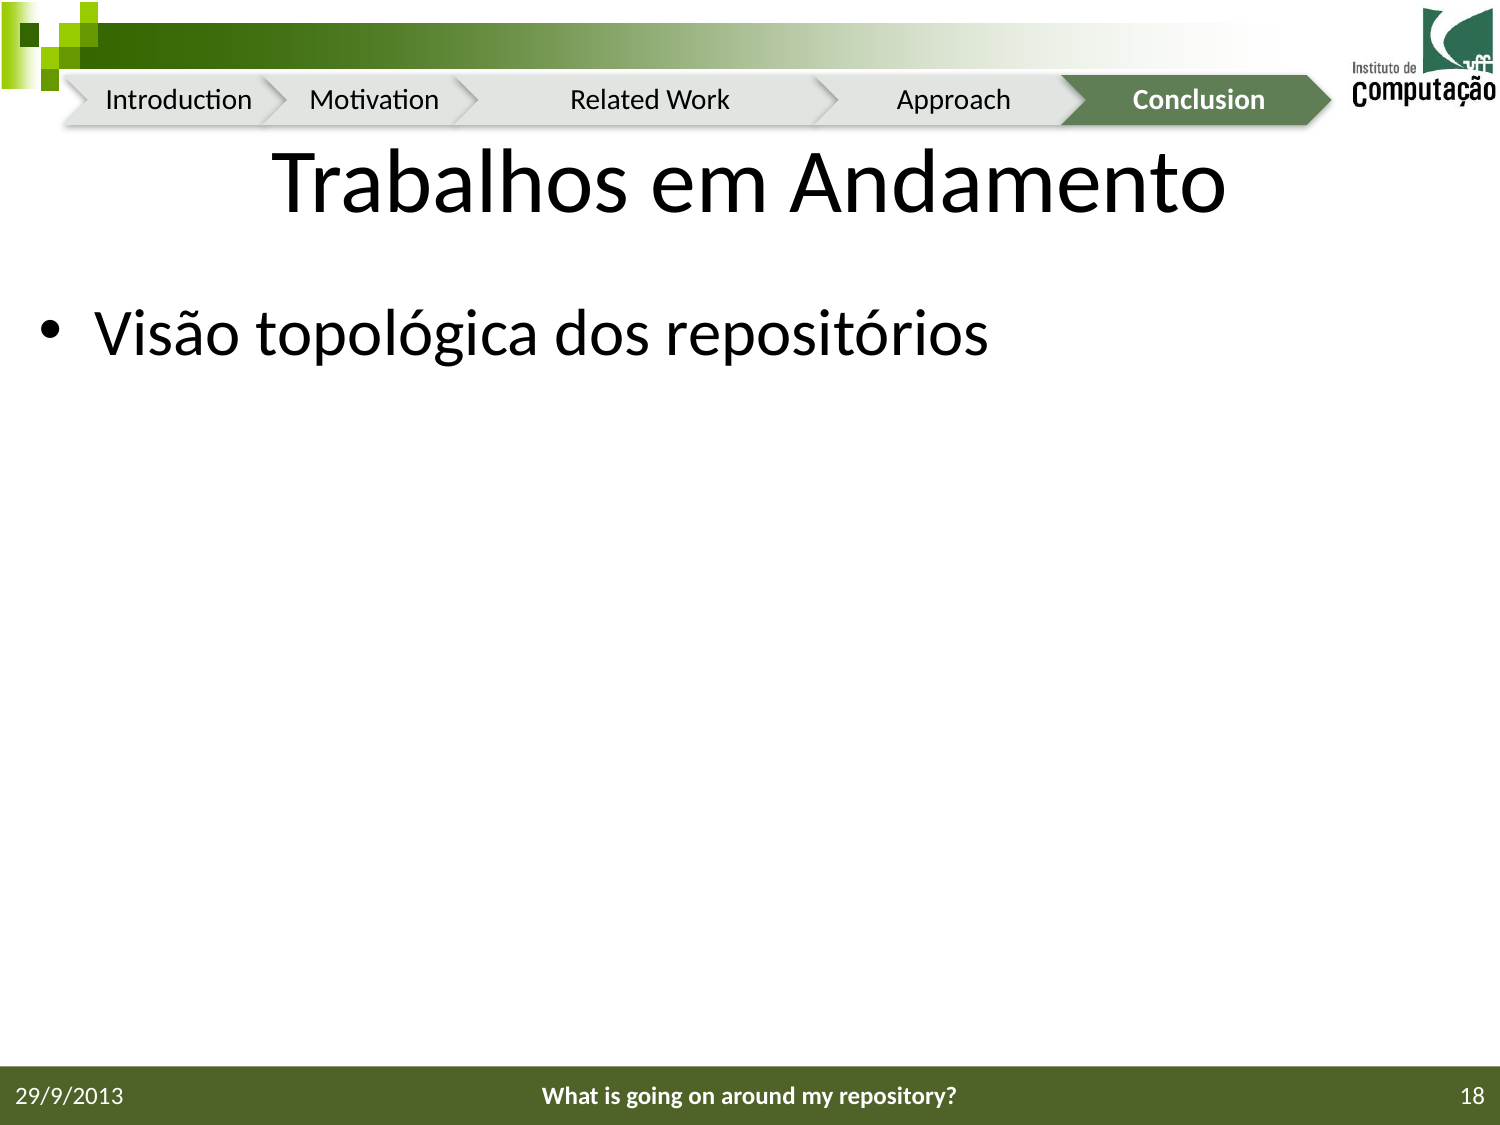

Introduction
Motivation
Related Work
Approach
Conclusion
# Trabalhos em Andamento
Visão topológica dos repositórios
29/9/2013
What is going on around my repository?
18